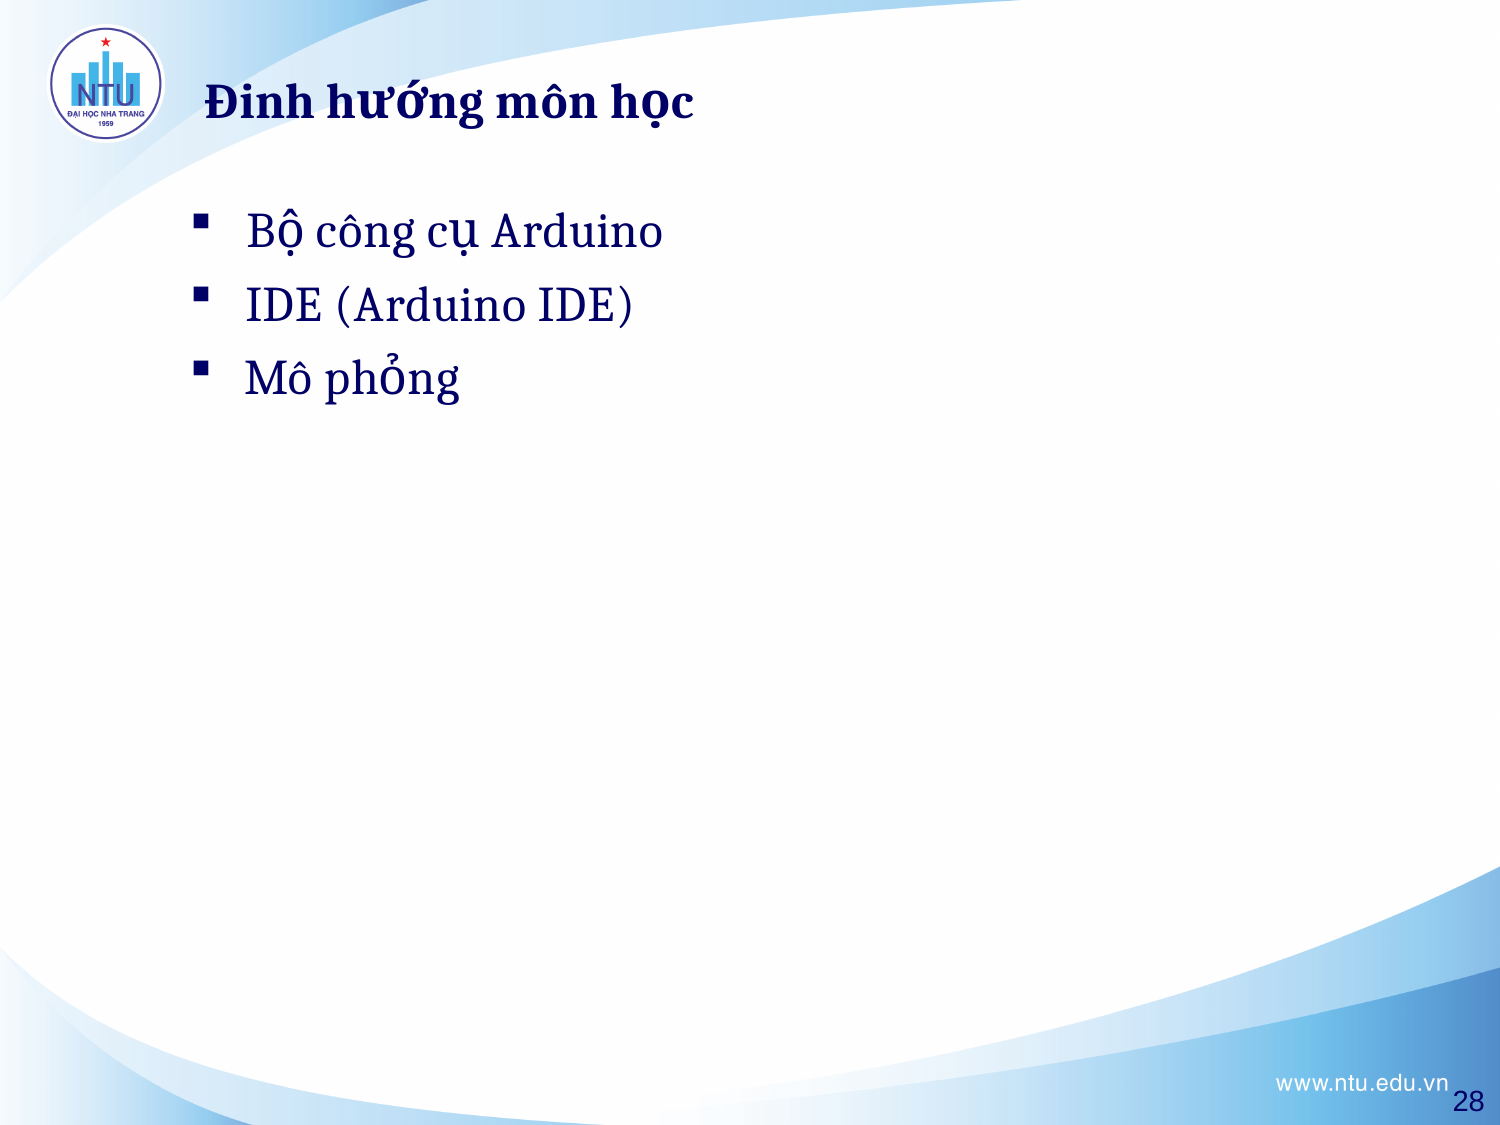

Đinh hướng môn học
Bộ công cụ Arduino
IDE (Arduino IDE)
Mô phỏng
28